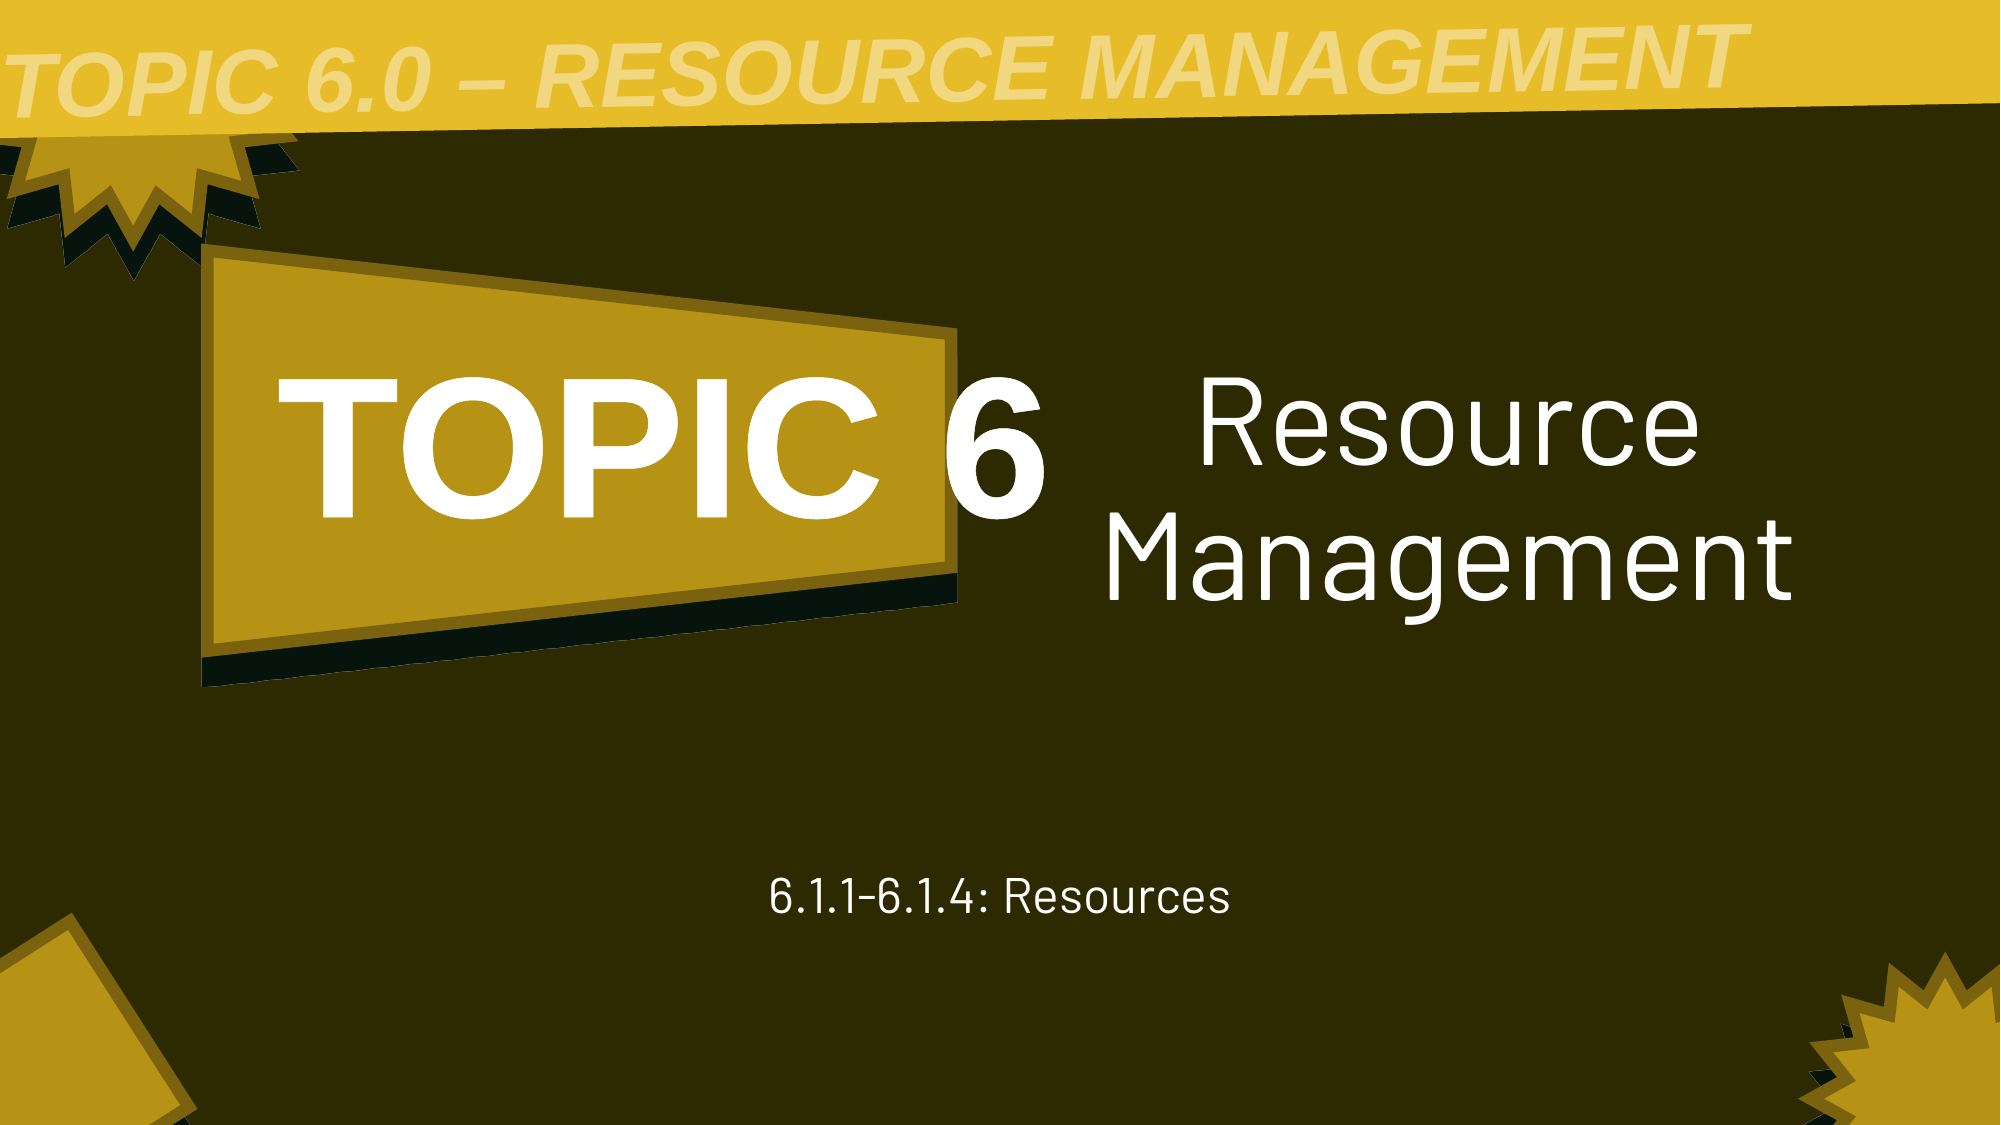

TOPIC 6.0 – RESOURCE MANAGEMENT

# Resource Management

TOPIC 6
6.1.1-6.1.4: Resources